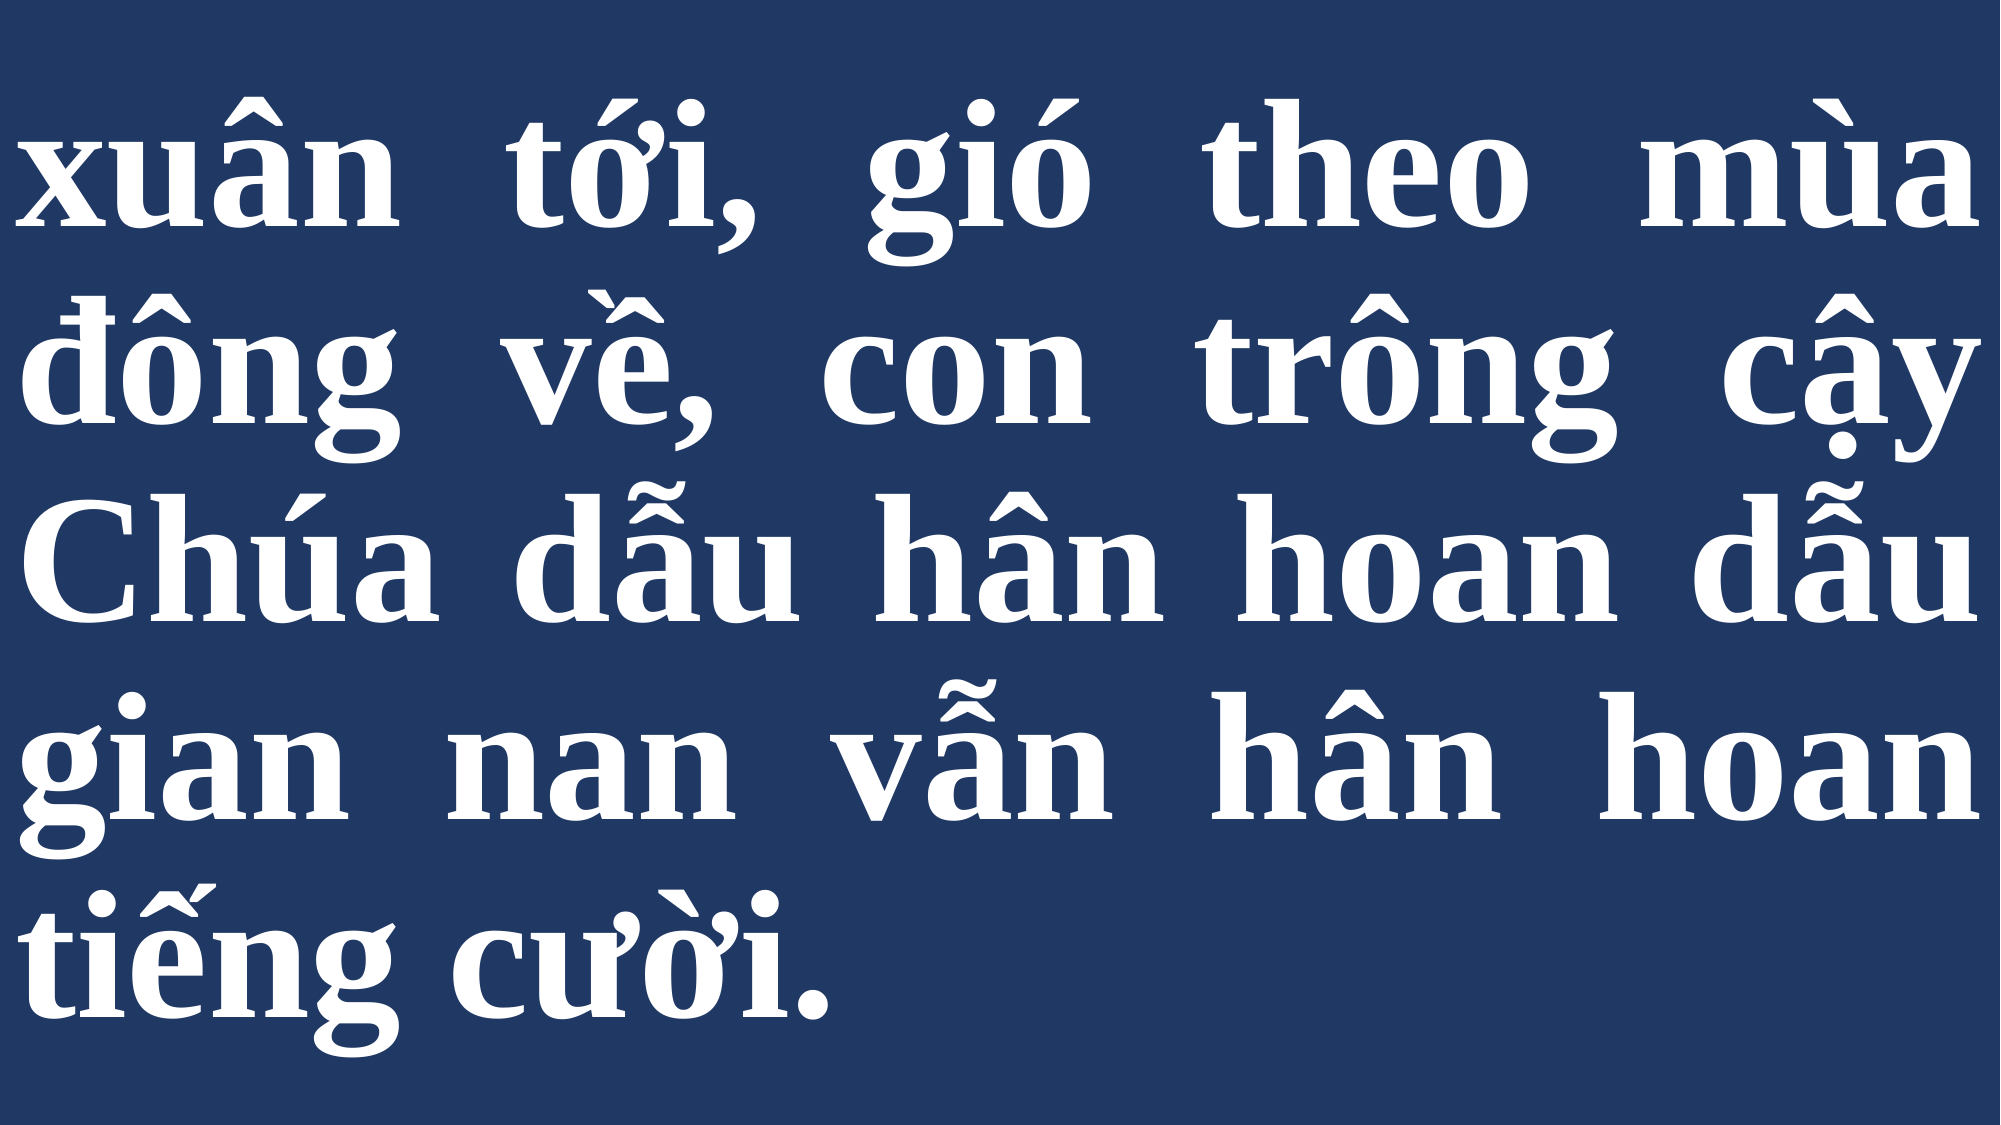

# xuân tới, gió theo mùa đông về, con trông cậy Chúa dẫu hân hoan dẫu gian nan vẫn hân hoan tiếng cười.